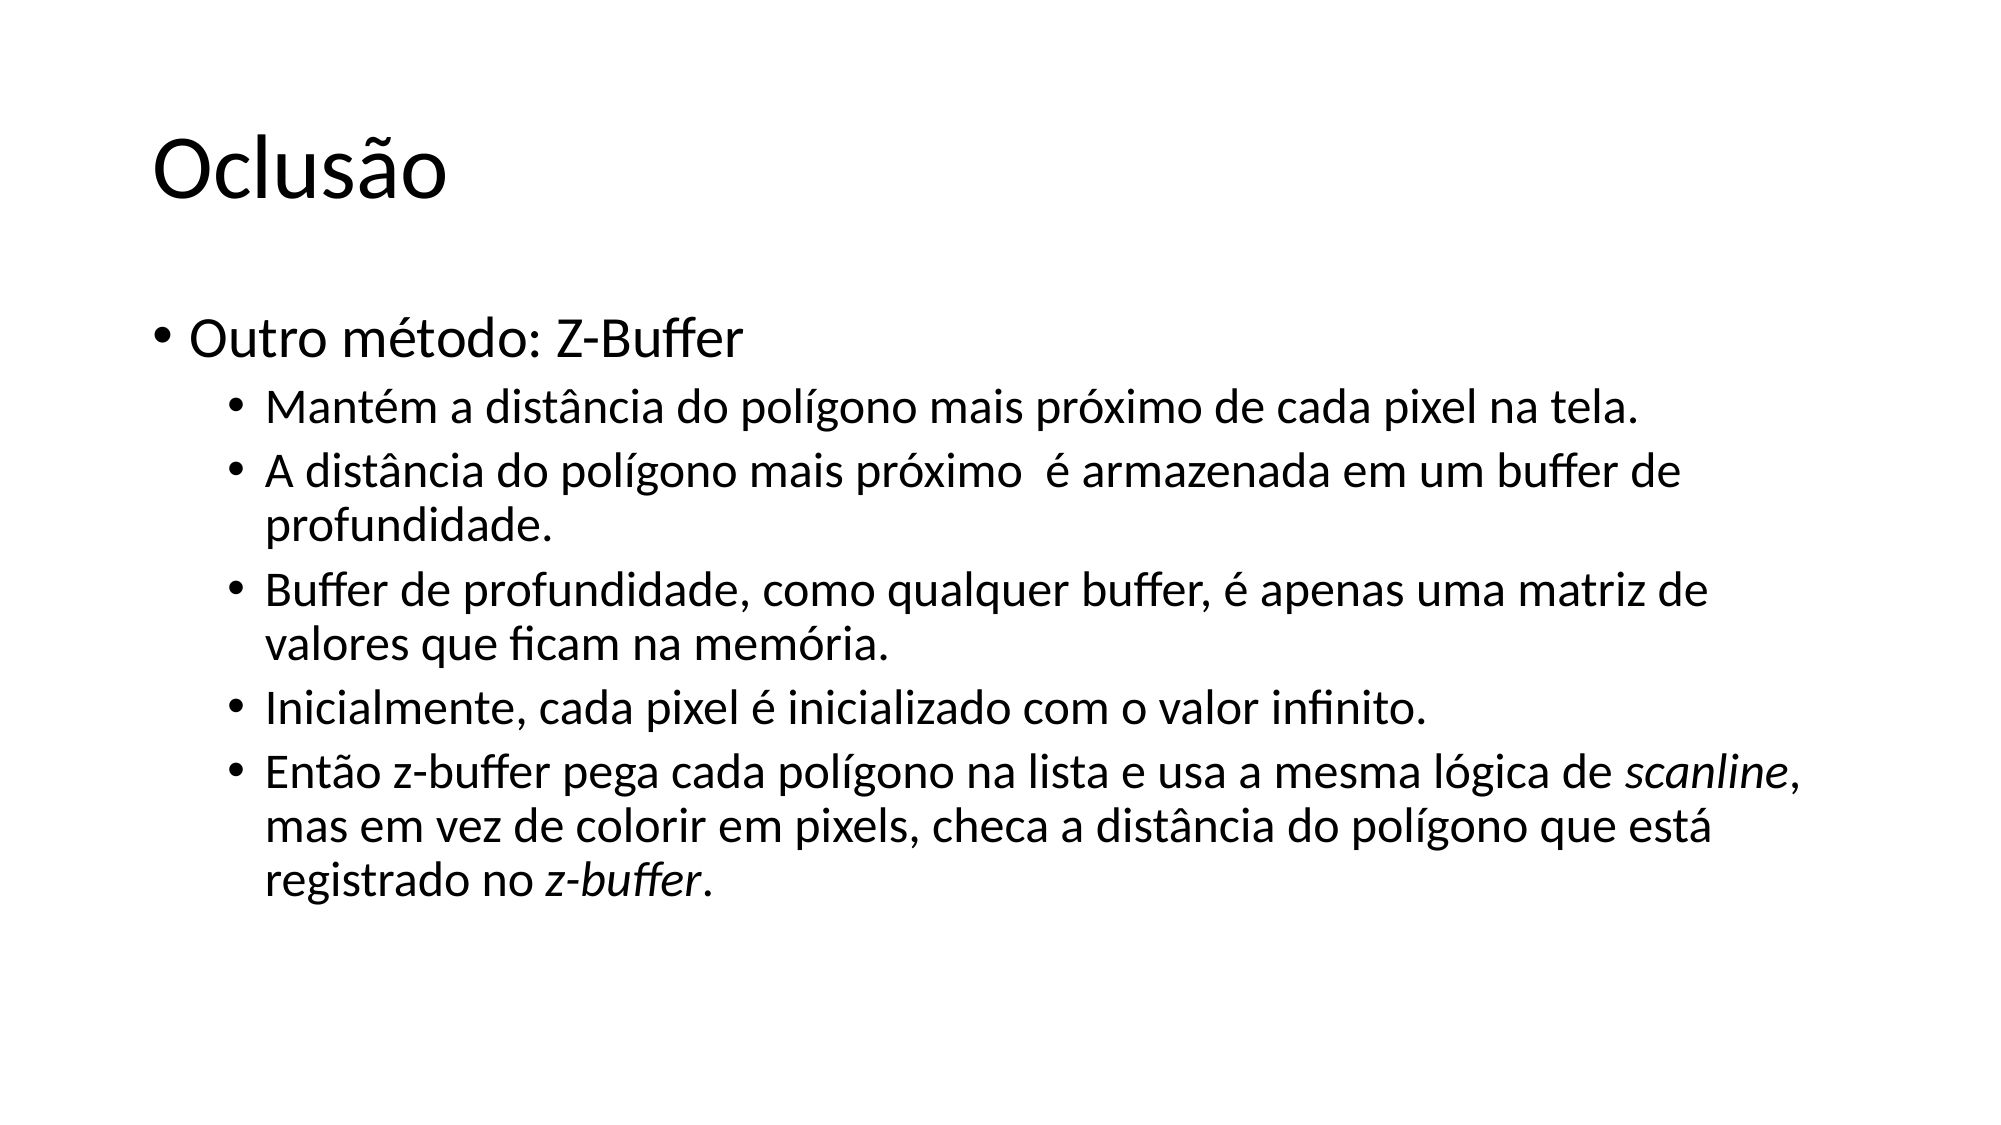

# Oclusão
Outro método: Z-Buffer
Mantém a distância do polígono mais próximo de cada pixel na tela.
A distância do polígono mais próximo  é armazenada em um buffer de profundidade.
Buffer de profundidade, como qualquer buffer, é apenas uma matriz de valores que ficam na memória.
Inicialmente, cada pixel é inicializado com o valor infinito.
Então z-buffer pega cada polígono na lista e usa a mesma lógica de scanline, mas em vez de colorir em pixels, checa a distância do polígono que está registrado no z-buffer.